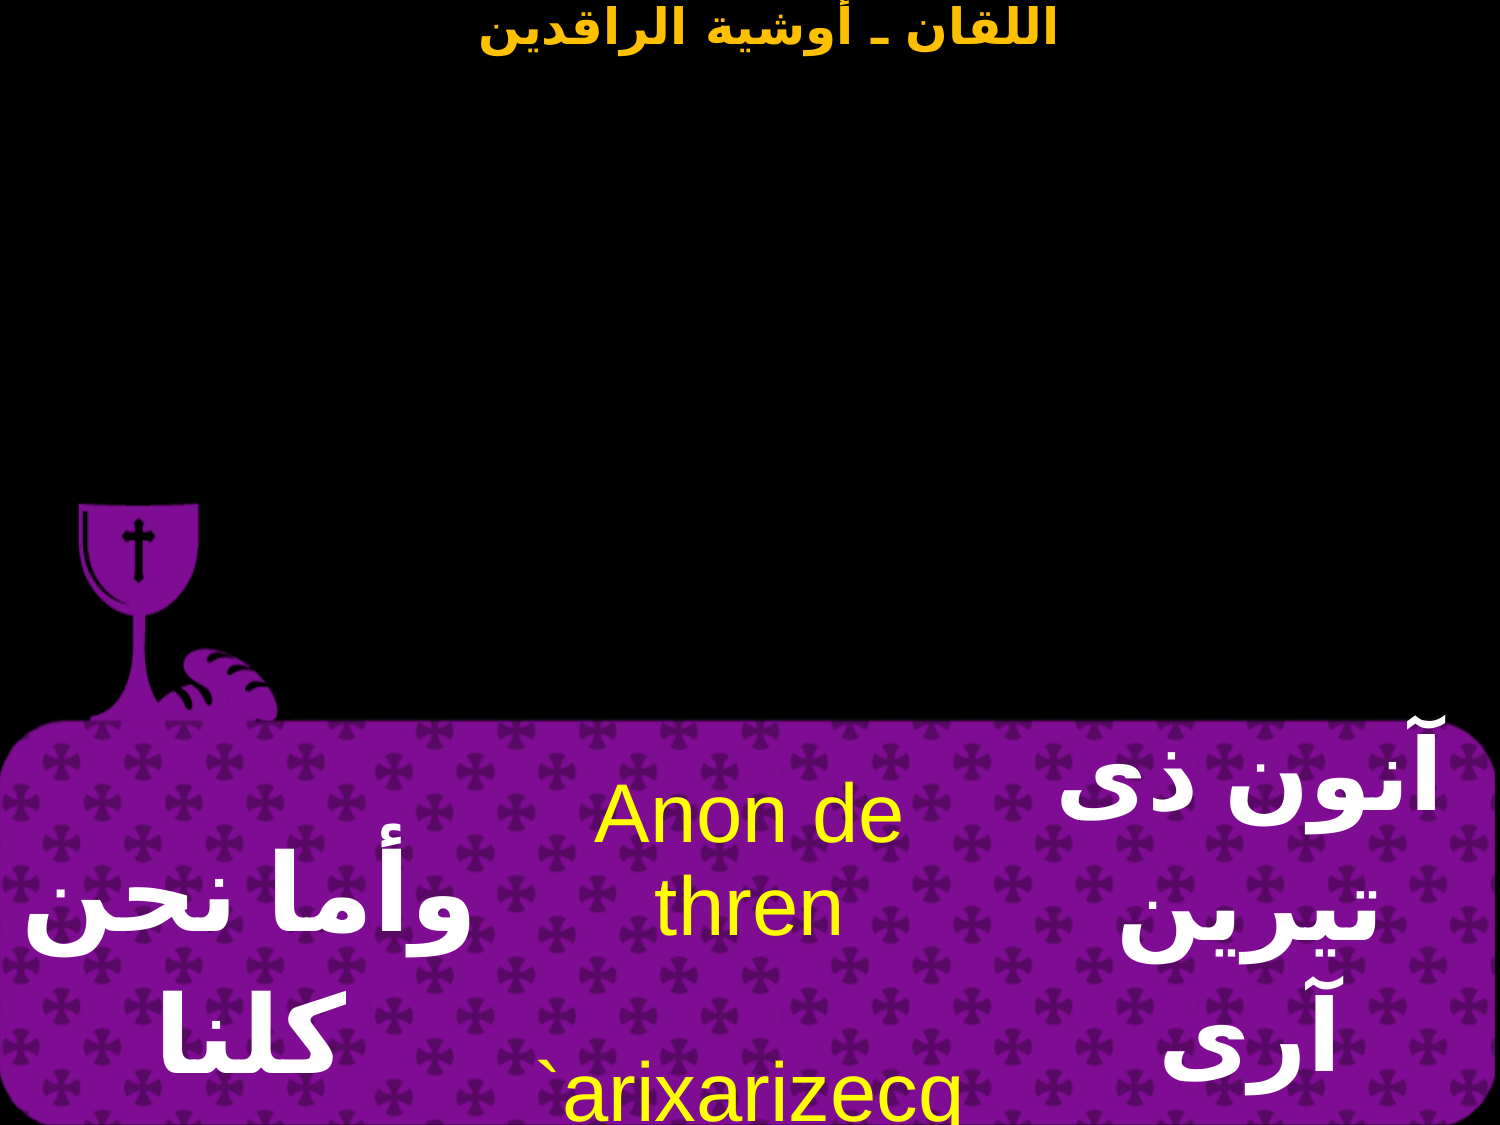

| وأما نحن كلنا فهب لنا | Anon de thren `arixarizecqe nan | آنون ذى تيرين آرى خاريزستى نان |
| --- | --- | --- |